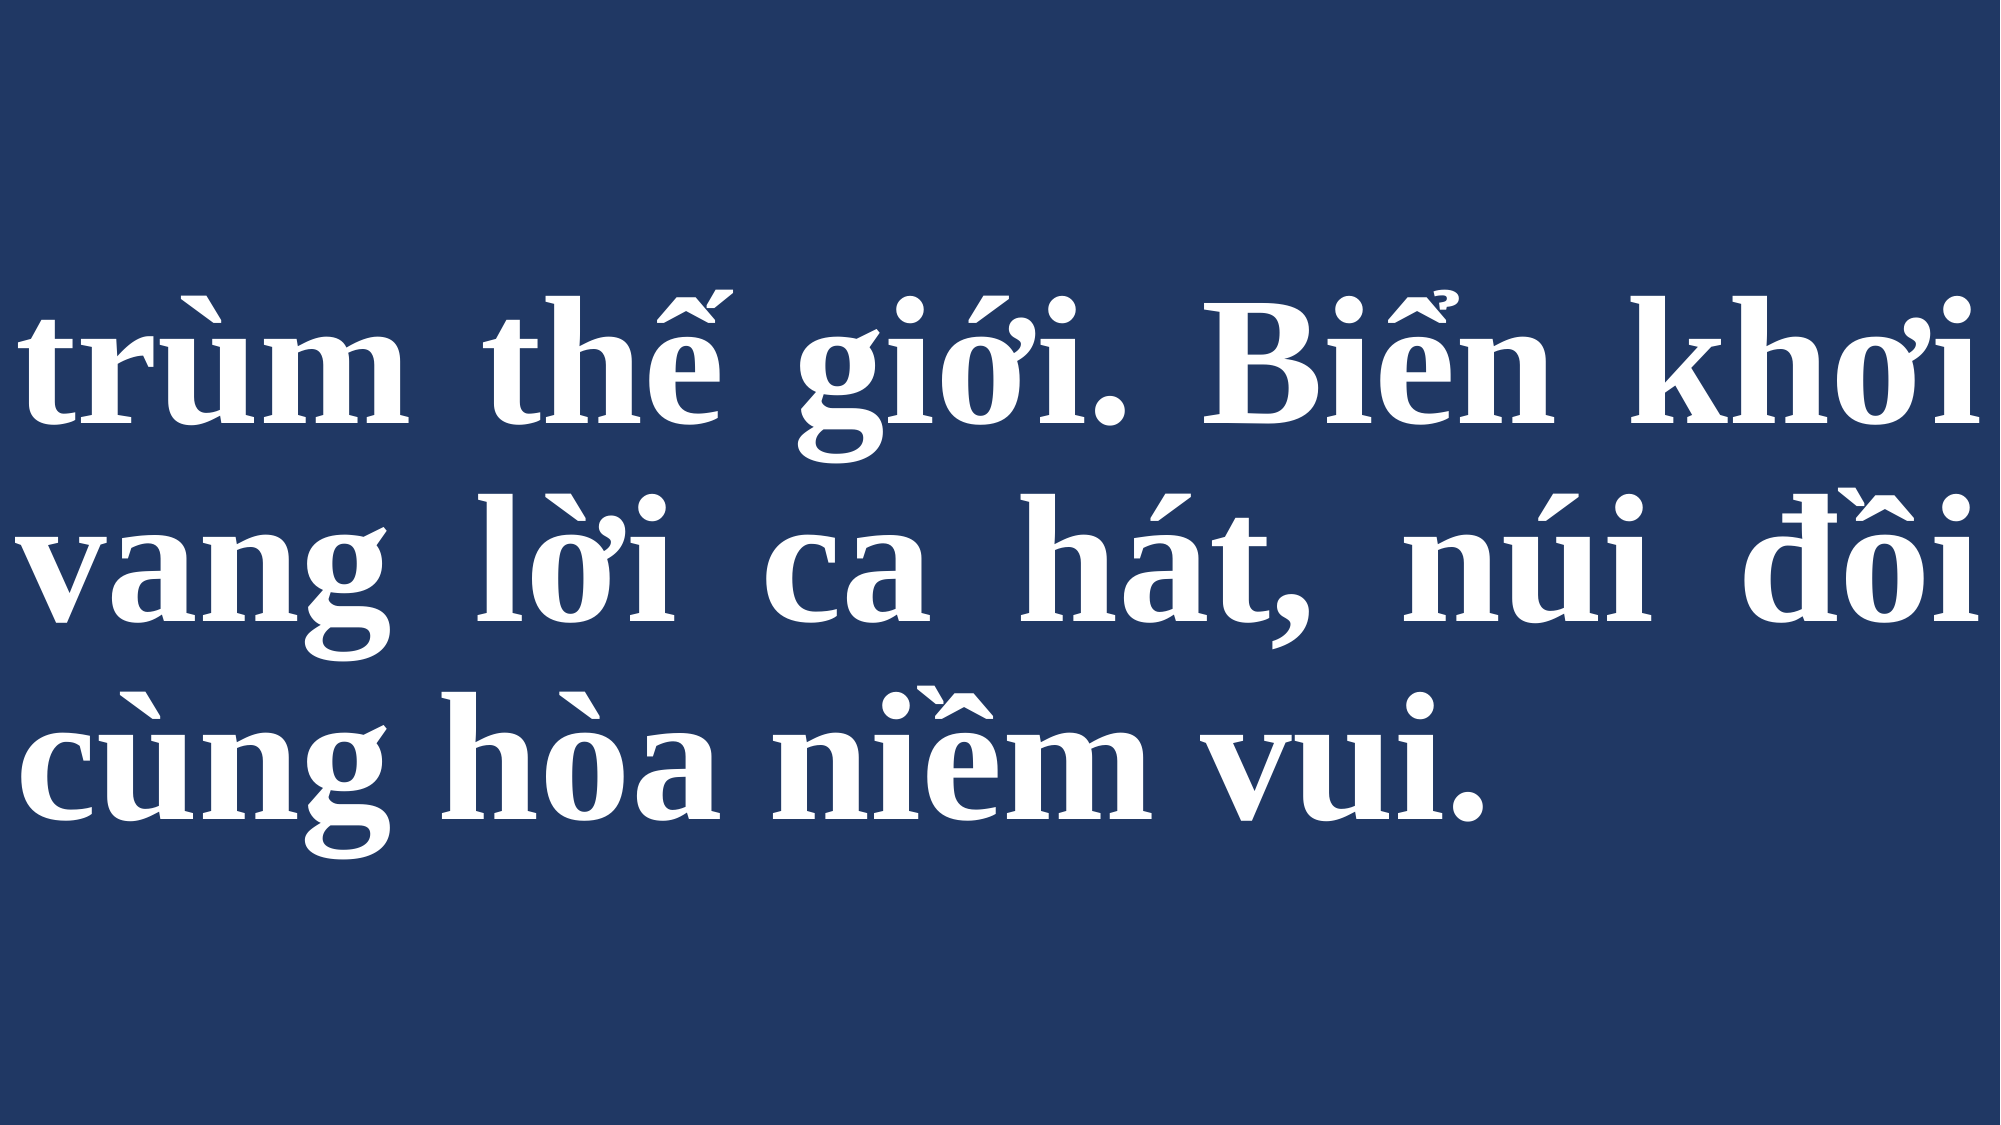

# trùm thế giới. Biển khơi vang lời ca hát, núi đồi cùng hòa niềm vui.